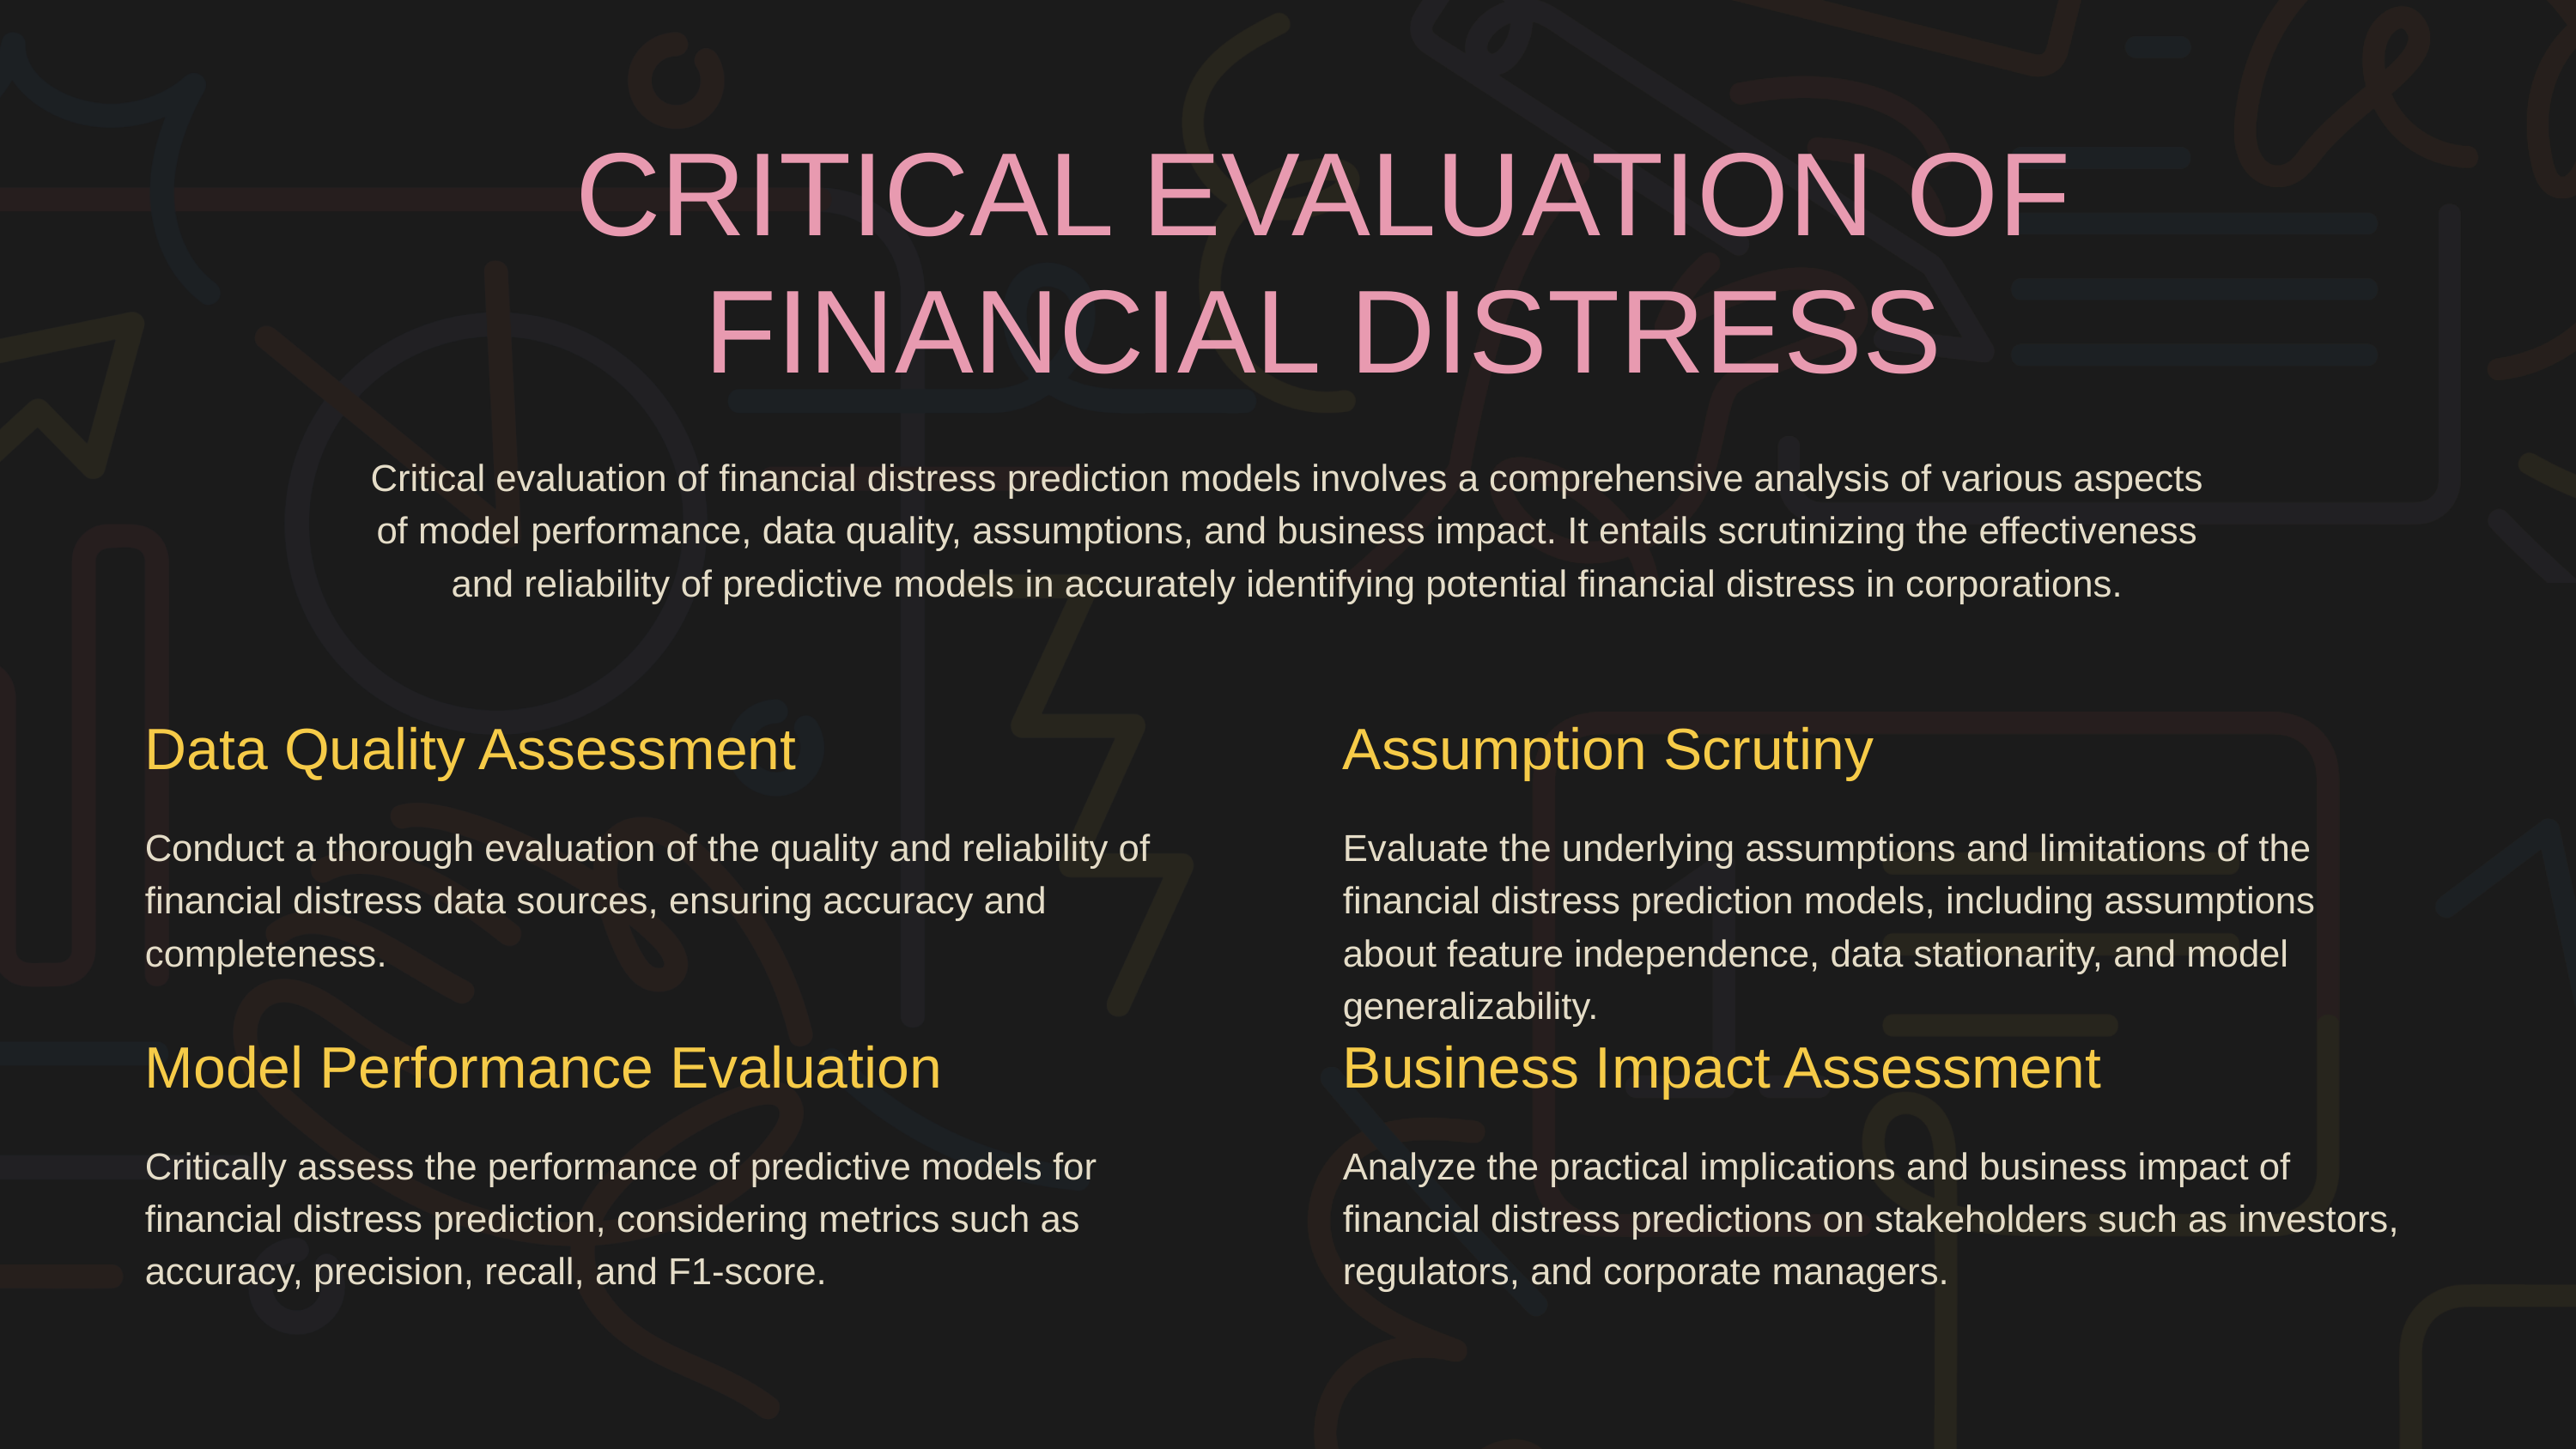

CRITICAL EVALUATION OF FINANCIAL DISTRESS
Critical evaluation of financial distress prediction models involves a comprehensive analysis of various aspects of model performance, data quality, assumptions, and business impact. It entails scrutinizing the effectiveness and reliability of predictive models in accurately identifying potential financial distress in corporations.

Data Quality Assessment
Assumption Scrutiny
Conduct a thorough evaluation of the quality and reliability of financial distress data sources, ensuring accuracy and completeness.
Evaluate the underlying assumptions and limitations of the financial distress prediction models, including assumptions about feature independence, data stationarity, and model generalizability.
Model Performance Evaluation
Business Impact Assessment
Critically assess the performance of predictive models for financial distress prediction, considering metrics such as accuracy, precision, recall, and F1-score.
Analyze the practical implications and business impact of financial distress predictions on stakeholders such as investors, regulators, and corporate managers.